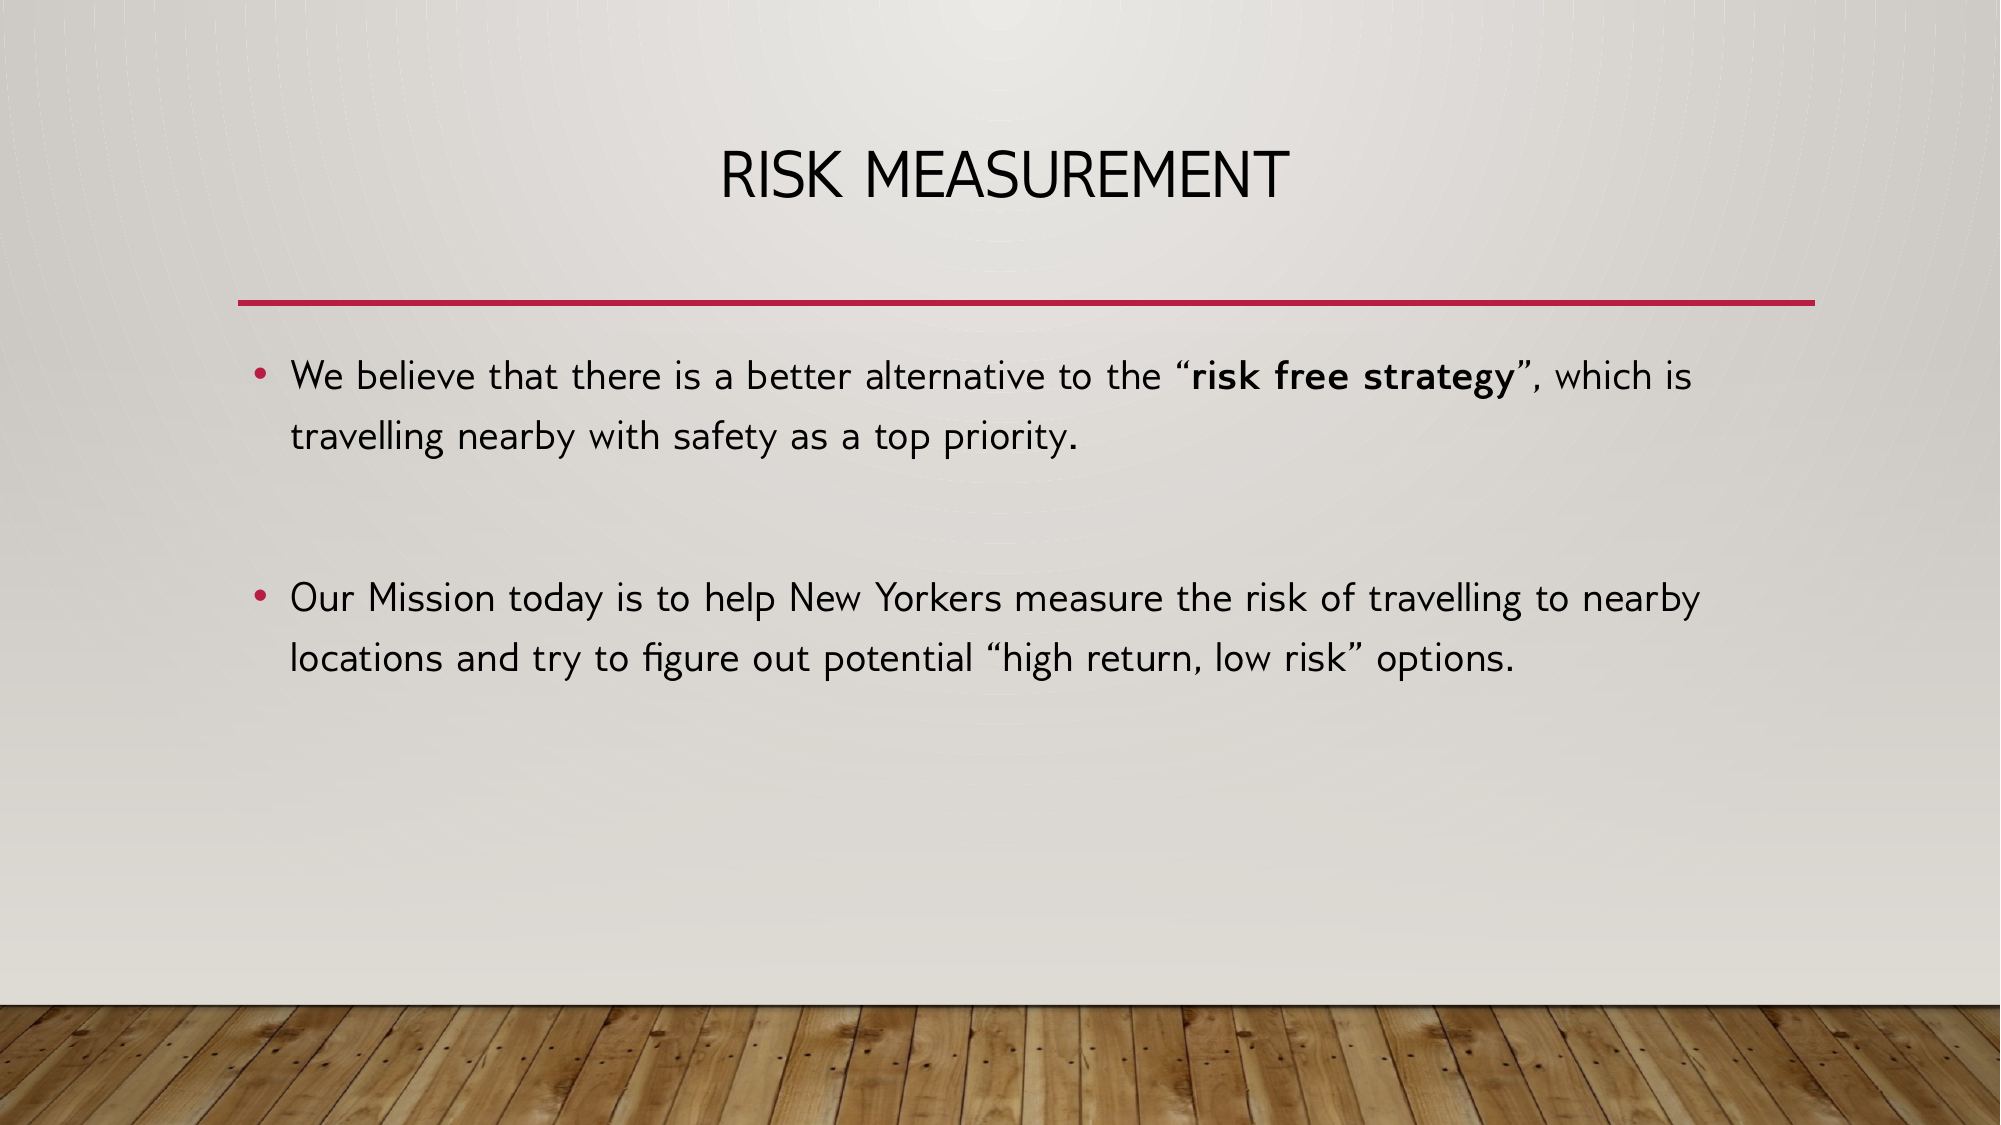

# Risk Measurement
We believe that there is a better alternative to the “risk free strategy”, which is travelling nearby with safety as a top priority.

Our Mission today is to help New Yorkers measure the risk of travelling to nearby locations and try to figure out potential “high return, low risk” options.